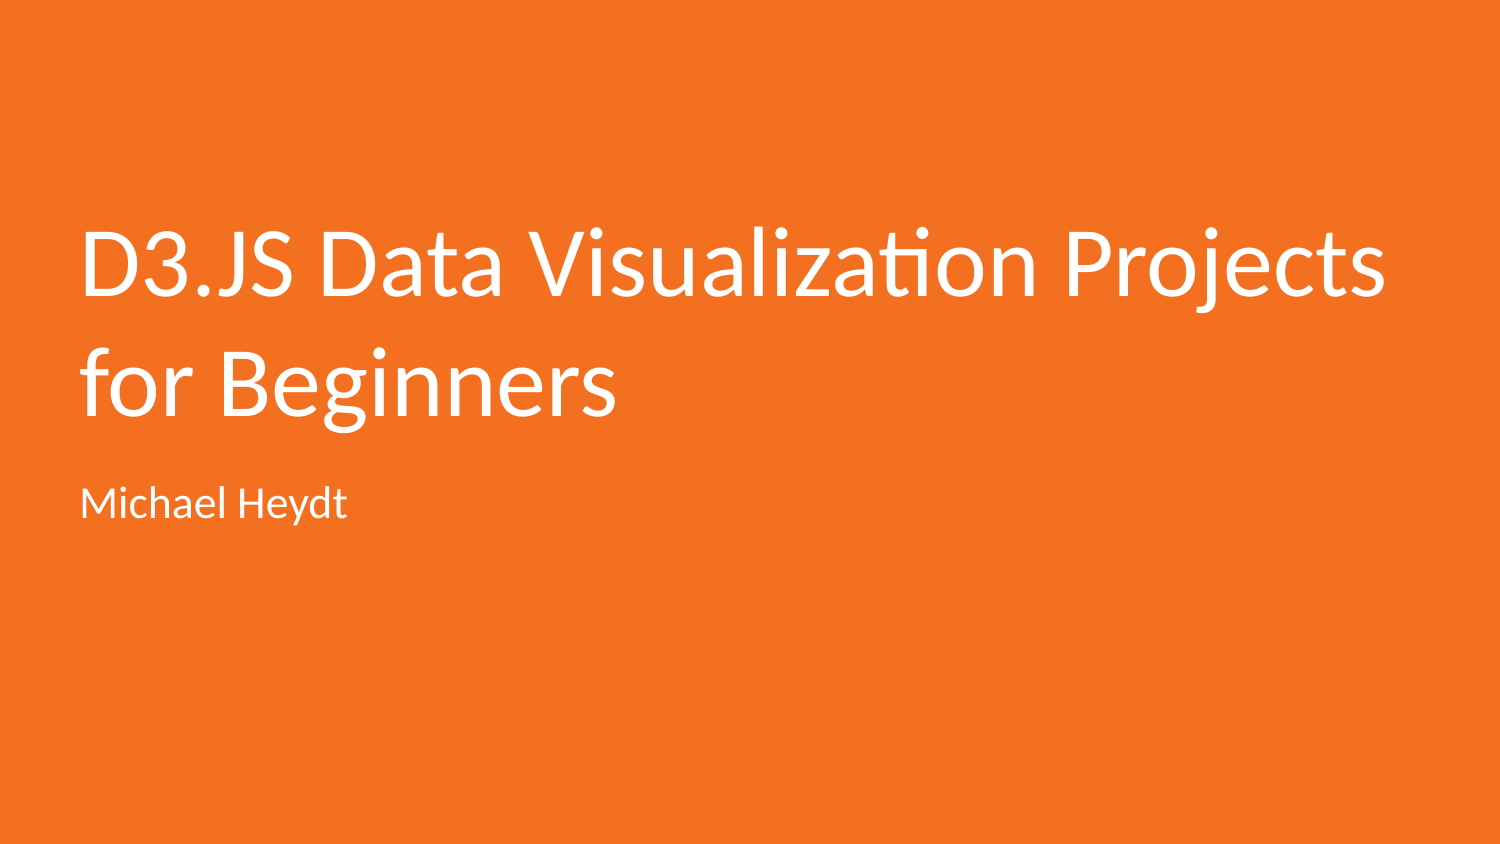

# D3.JS Data Visualization Projects for Beginners
Michael Heydt